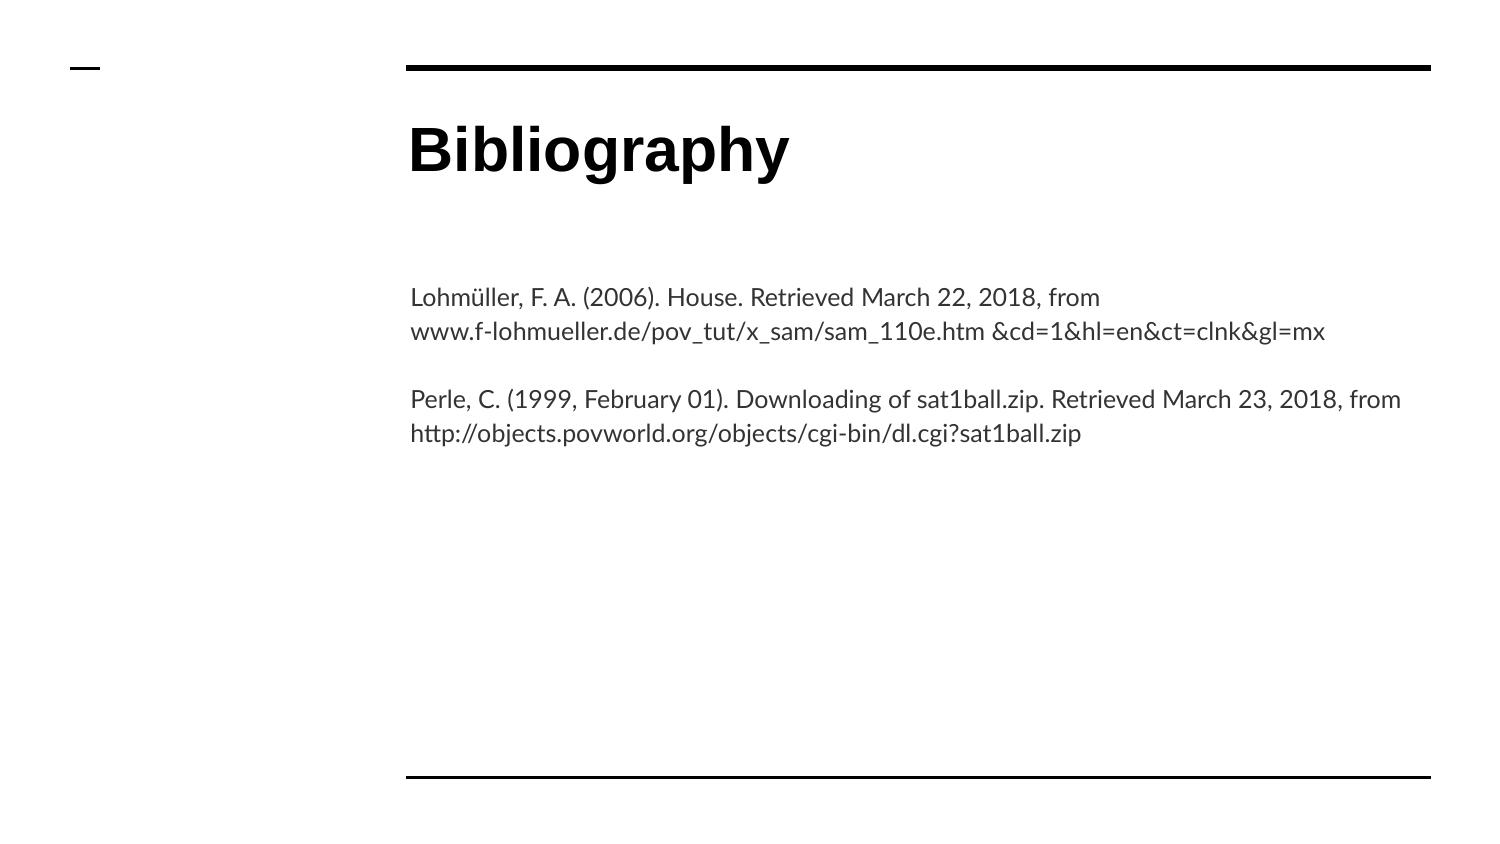

# Bibliography
Lohmüller, F. A. (2006). House. Retrieved March 22, 2018, from www.f-lohmueller.de/pov_tut/x_sam/sam_110e.htm &cd=1&hl=en&ct=clnk&gl=mx
Perle, C. (1999, February 01). Downloading of sat1ball.zip. Retrieved March 23, 2018, from http://objects.povworld.org/objects/cgi-bin/dl.cgi?sat1ball.zip